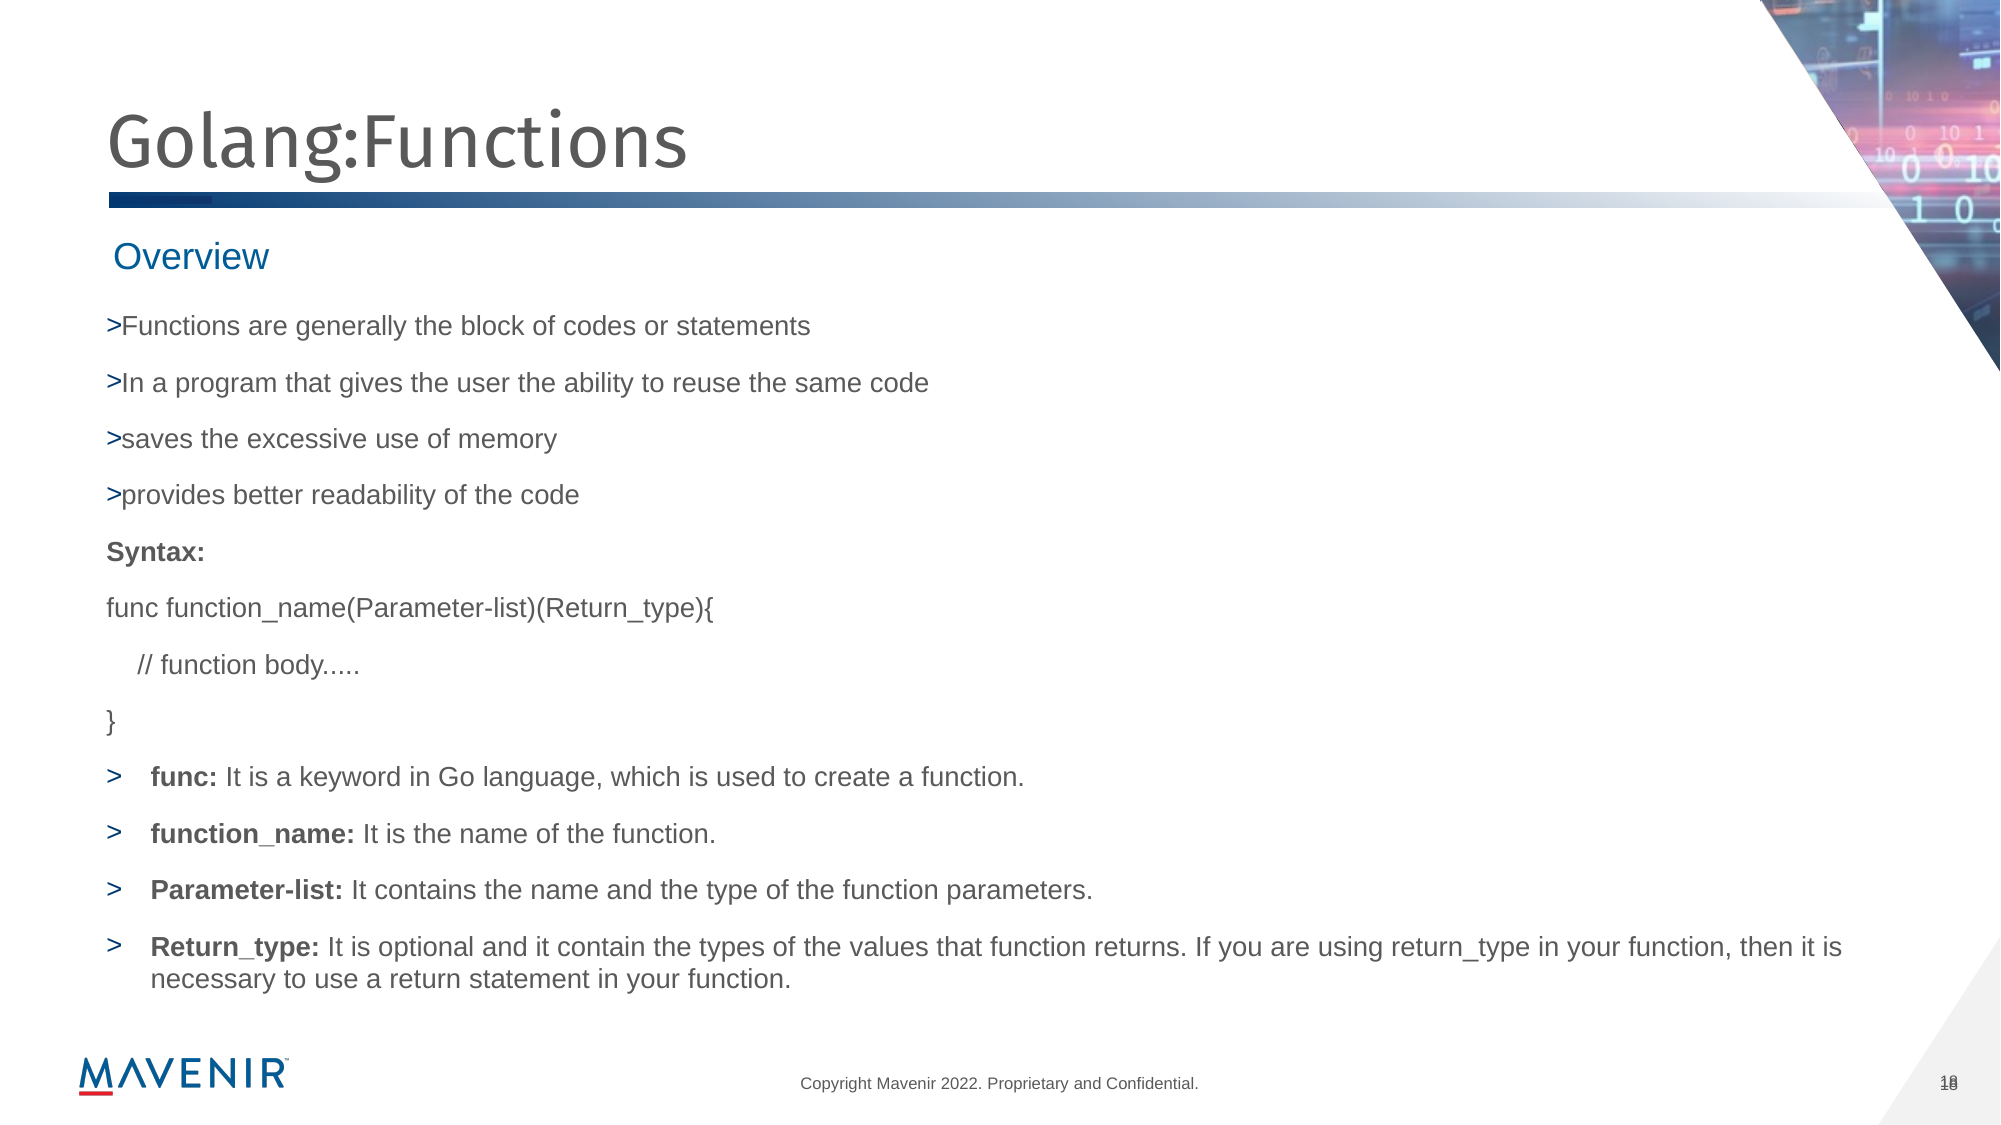

# Golang:Functions

Overview
Functions are generally the block of codes or statements
In a program that gives the user the ability to reuse the same code
saves the excessive use of memory
provides better readability of the code
Syntax:
func function_name(Parameter-list)(Return_type){
    // function body.....
}
func: It is a keyword in Go language, which is used to create a function.
function_name: It is the name of the function.
Parameter-list: It contains the name and the type of the function parameters.
Return_type: It is optional and it contain the types of the values that function returns. If you are using return_type in your function, then it is necessary to use a return statement in your function.

18